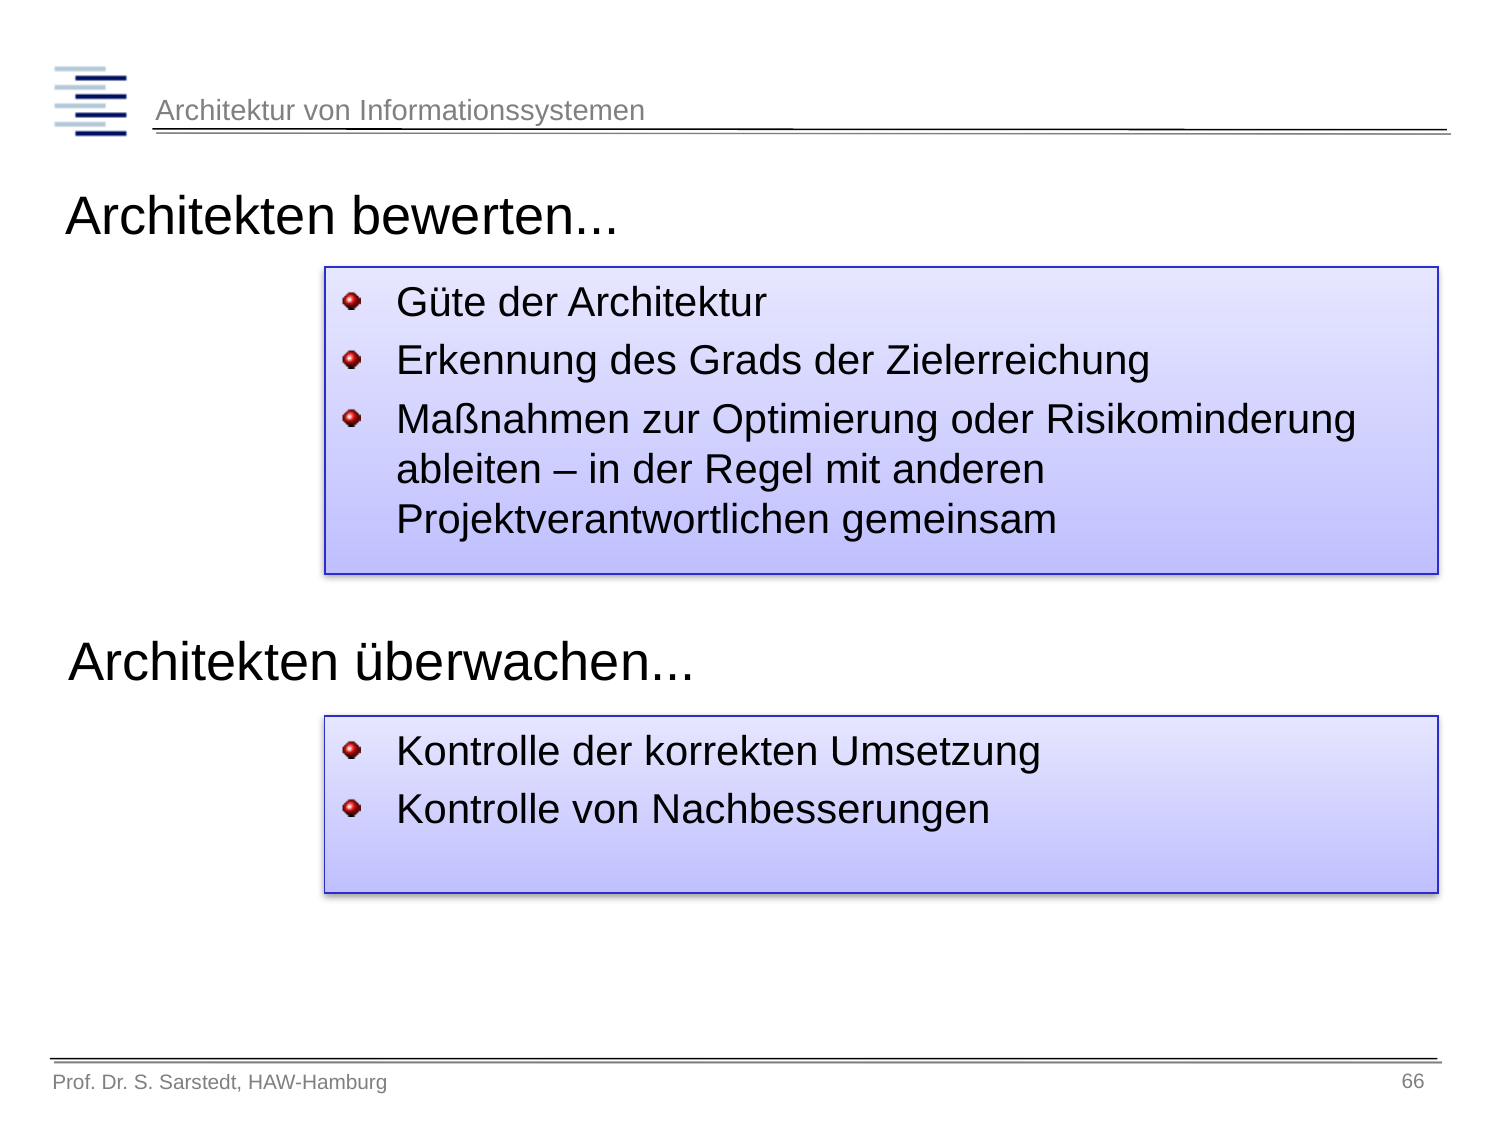

# Architekten bewerten...
Güte der Architektur
Erkennung des Grads der Zielerreichung
Maßnahmen zur Optimierung oder Risikominderung ableiten – in der Regel mit anderen Projektverantwortlichen gemeinsam
Architekten überwachen...
Kontrolle der korrekten Umsetzung
Kontrolle von Nachbesserungen